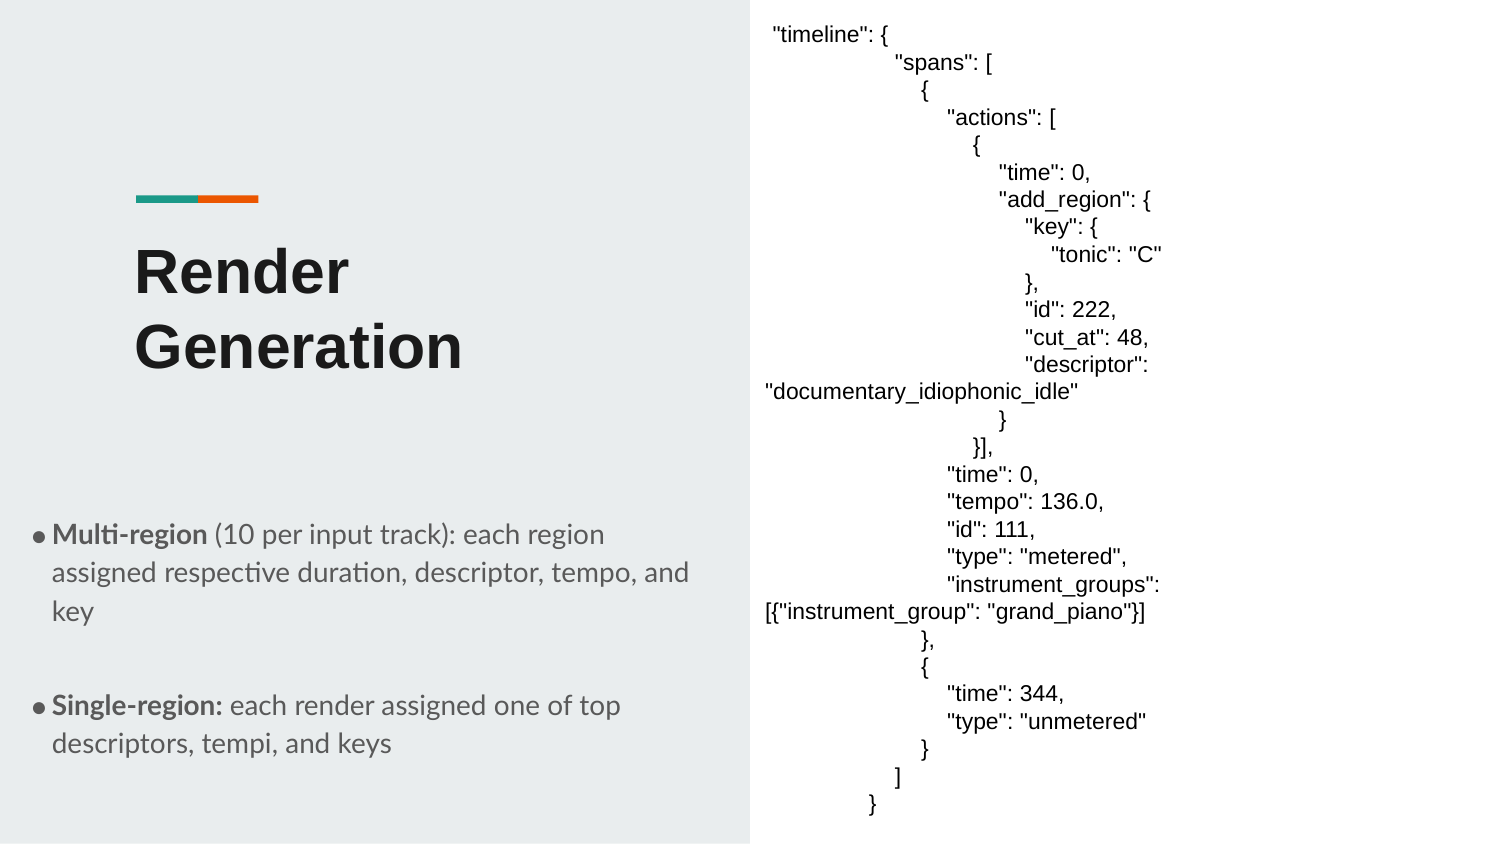

"timeline": {
                    "spans": [
                        {
                            "actions": [
                                {
                                    "time": 0,
                                    "add_region": {
                                        "key": {
                                            "tonic": "C"
                                        },
                                        "id": 222,
                                        "cut_at": 48,
                                        "descriptor": "documentary_idiophonic_idle"
                                    }
                                }],
                            "time": 0,
                            "tempo": 136.0,
                            "id": 111,
                            "type": "metered",
                            "instrument_groups": [{"instrument_group": "grand_piano"}]
                        },
                        {
                            "time": 344,
                            "type": "unmetered"
                        }
                    ]
                }
# Render Generation
Multi-region (10 per input track): each region assigned respective duration, descriptor, tempo, and key

Single-region: each render assigned one of top descriptors, tempi, and keys